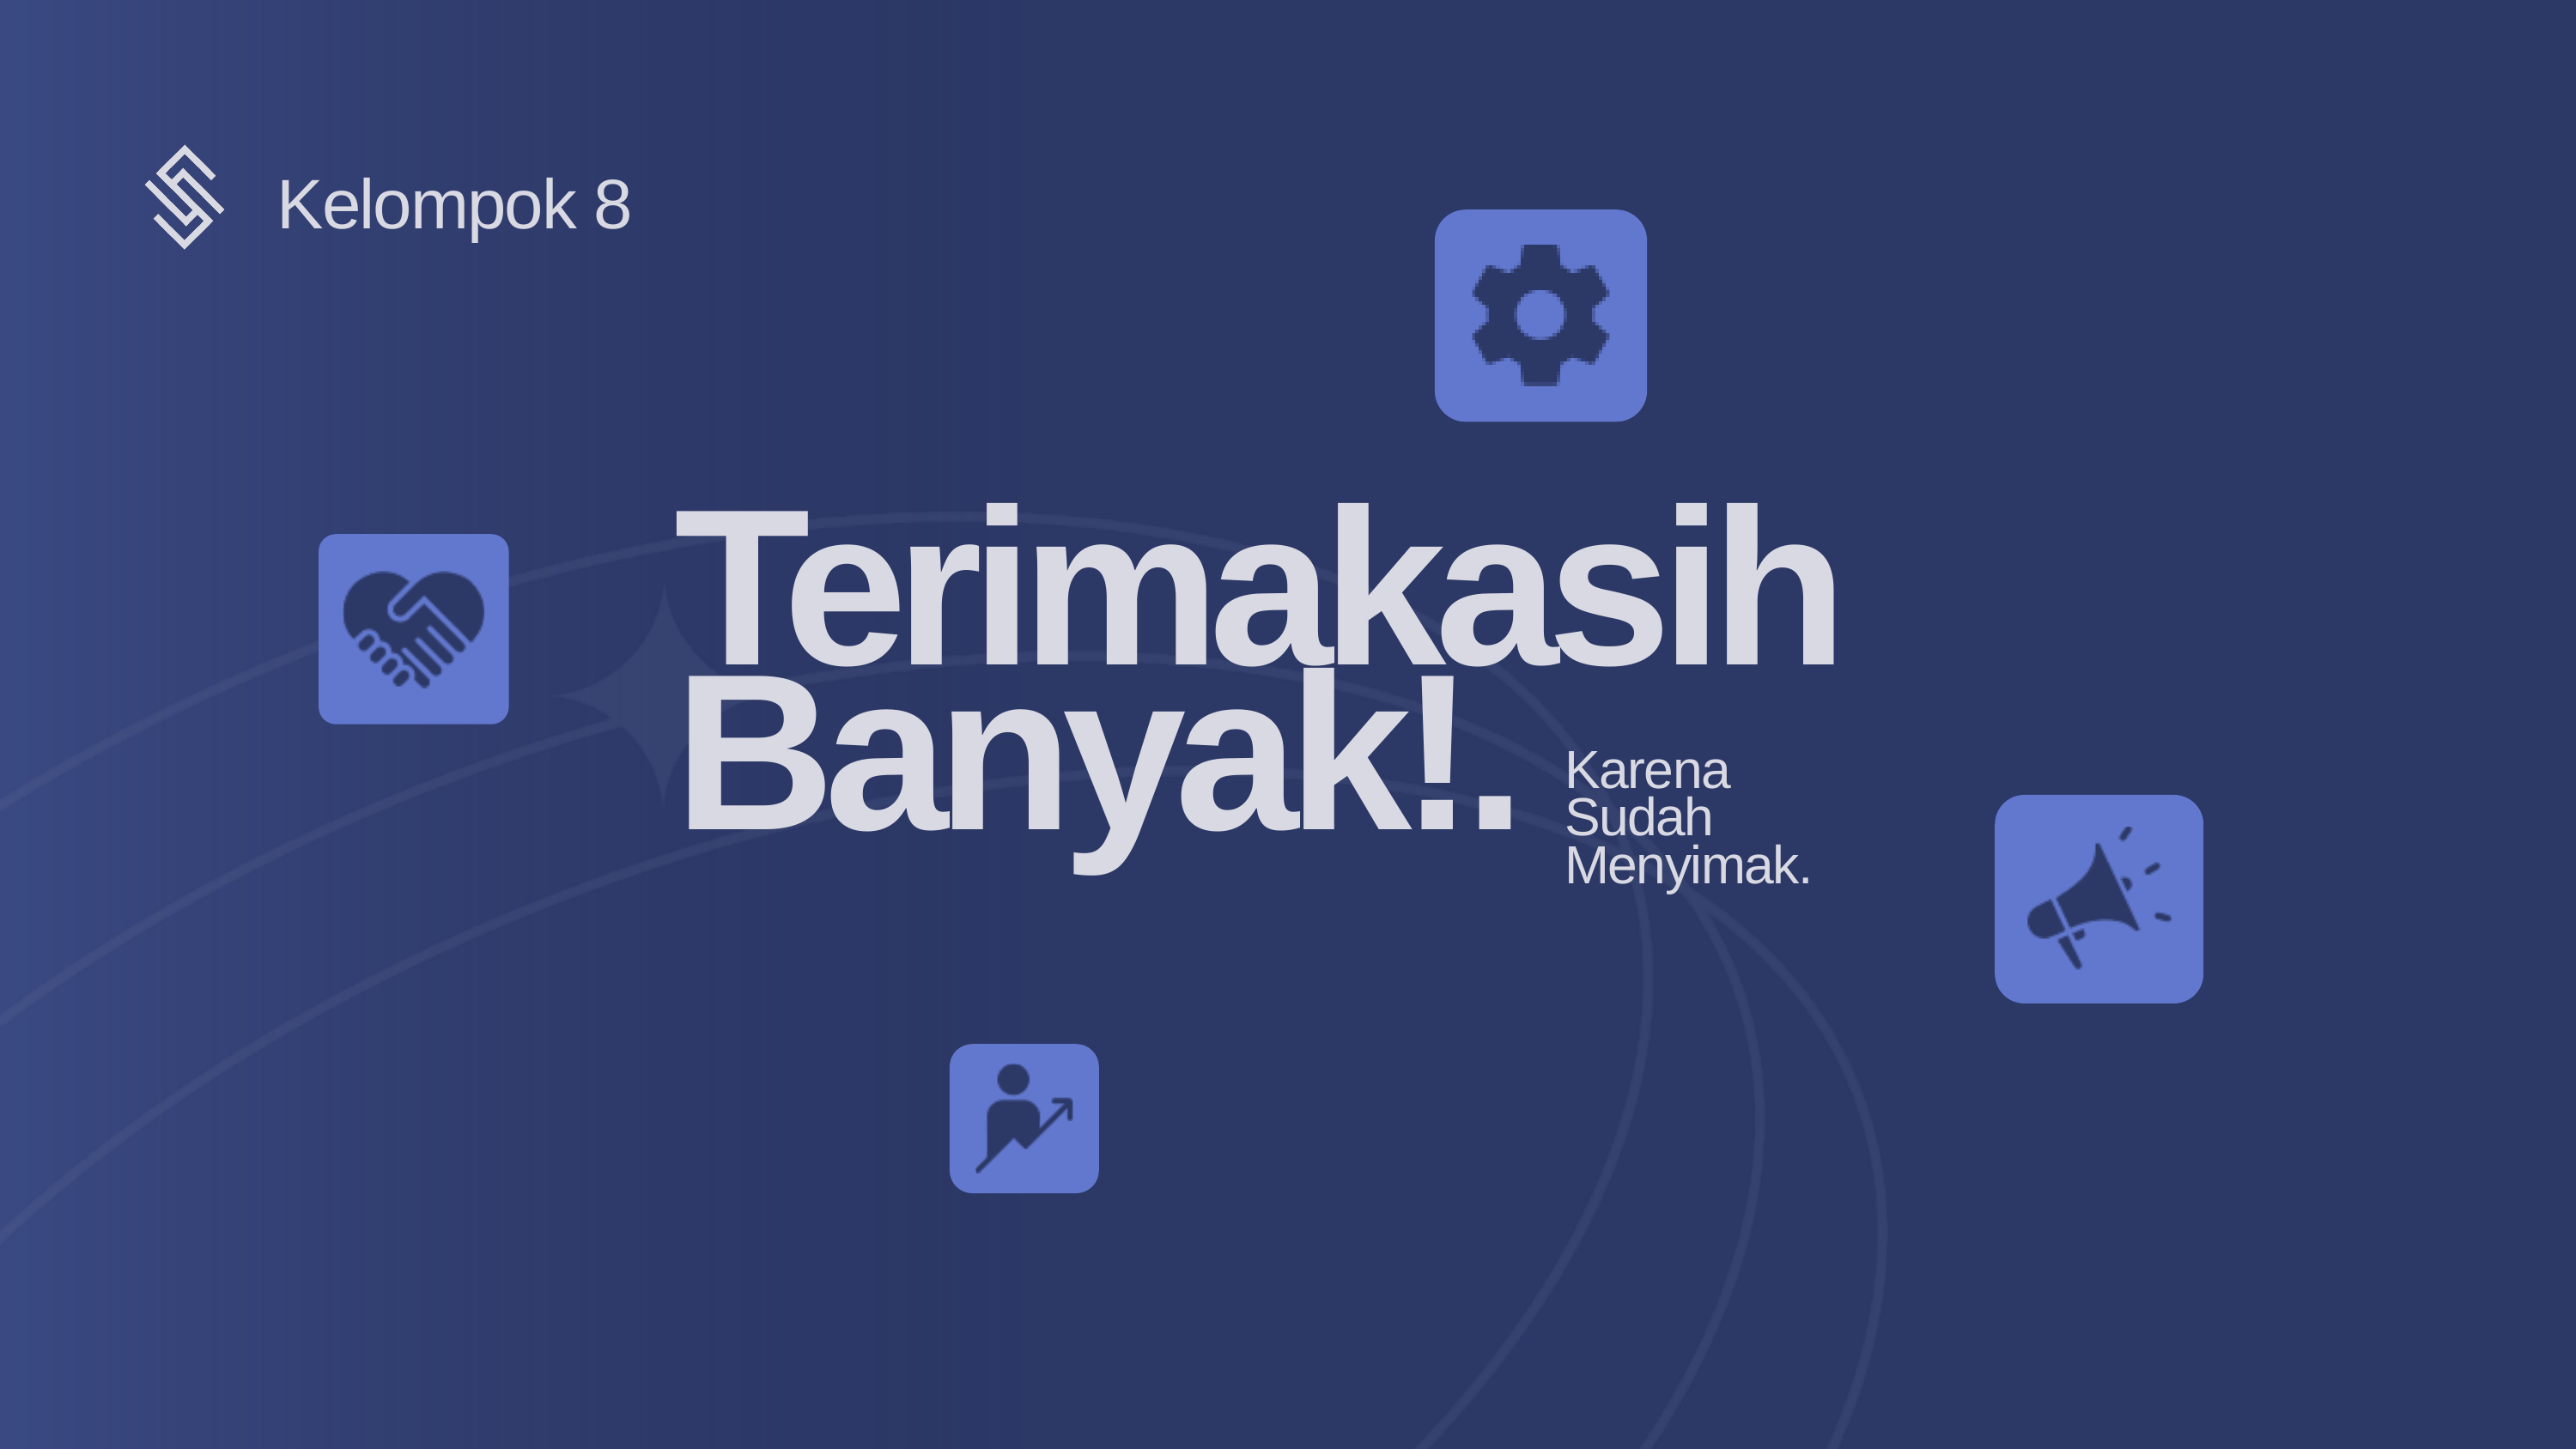

Kelompok 8

Terimakasih Banyak!.

Karena Sudah Menyimak.